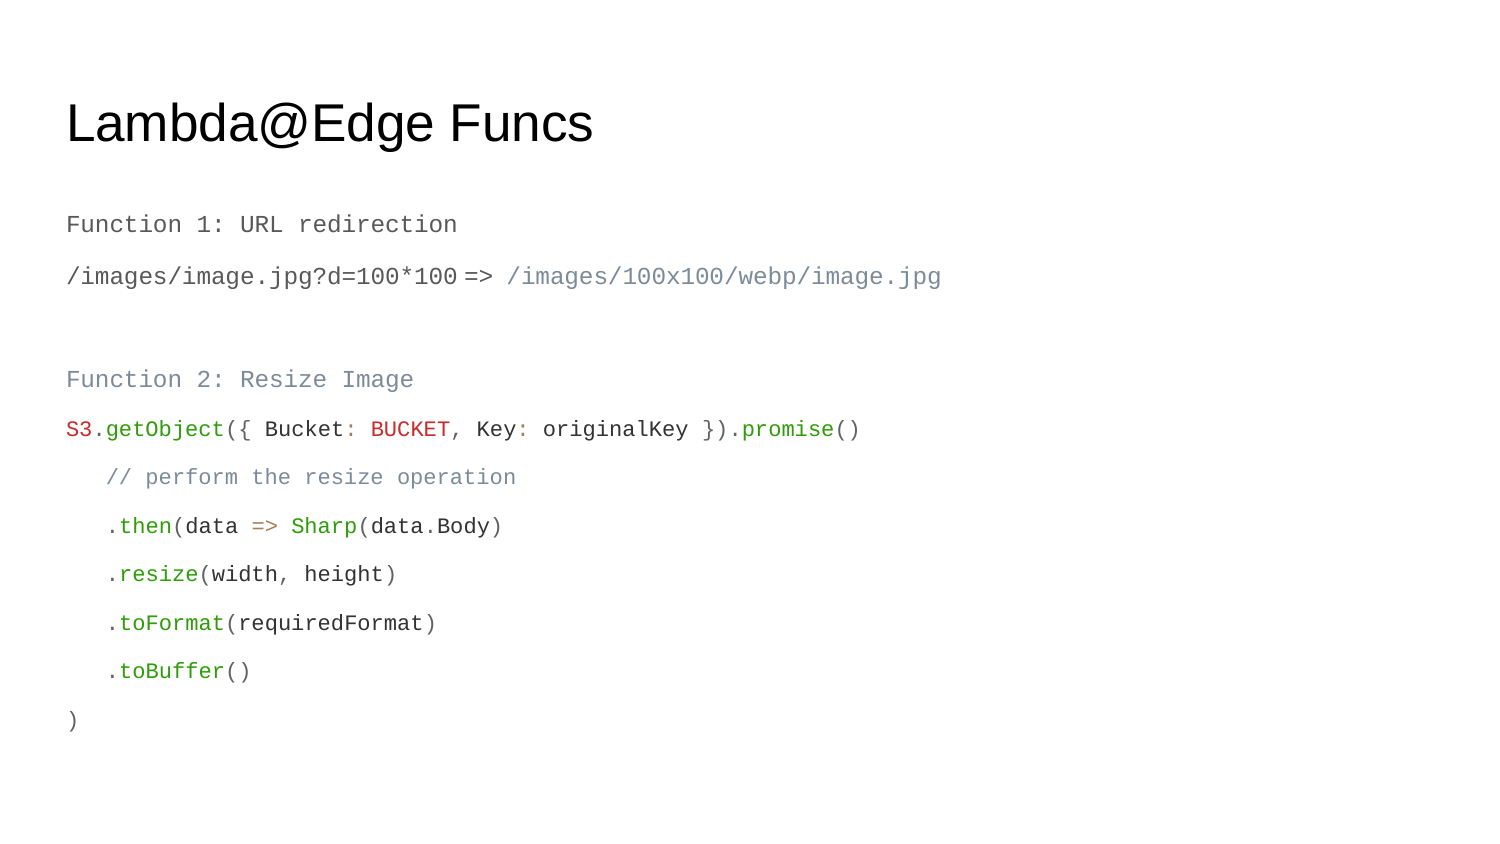

# Lambda@Edge Funcs
Function 1: URL redirection
/images/image.jpg?d=100*100 =>  /images/100x100/webp/image.jpg

Function 2: Resize Image
S3.getObject({ Bucket: BUCKET, Key: originalKey }).promise()
   // perform the resize operation
   .then(data => Sharp(data.Body)
   .resize(width, height)
   .toFormat(requiredFormat)
   .toBuffer()
)